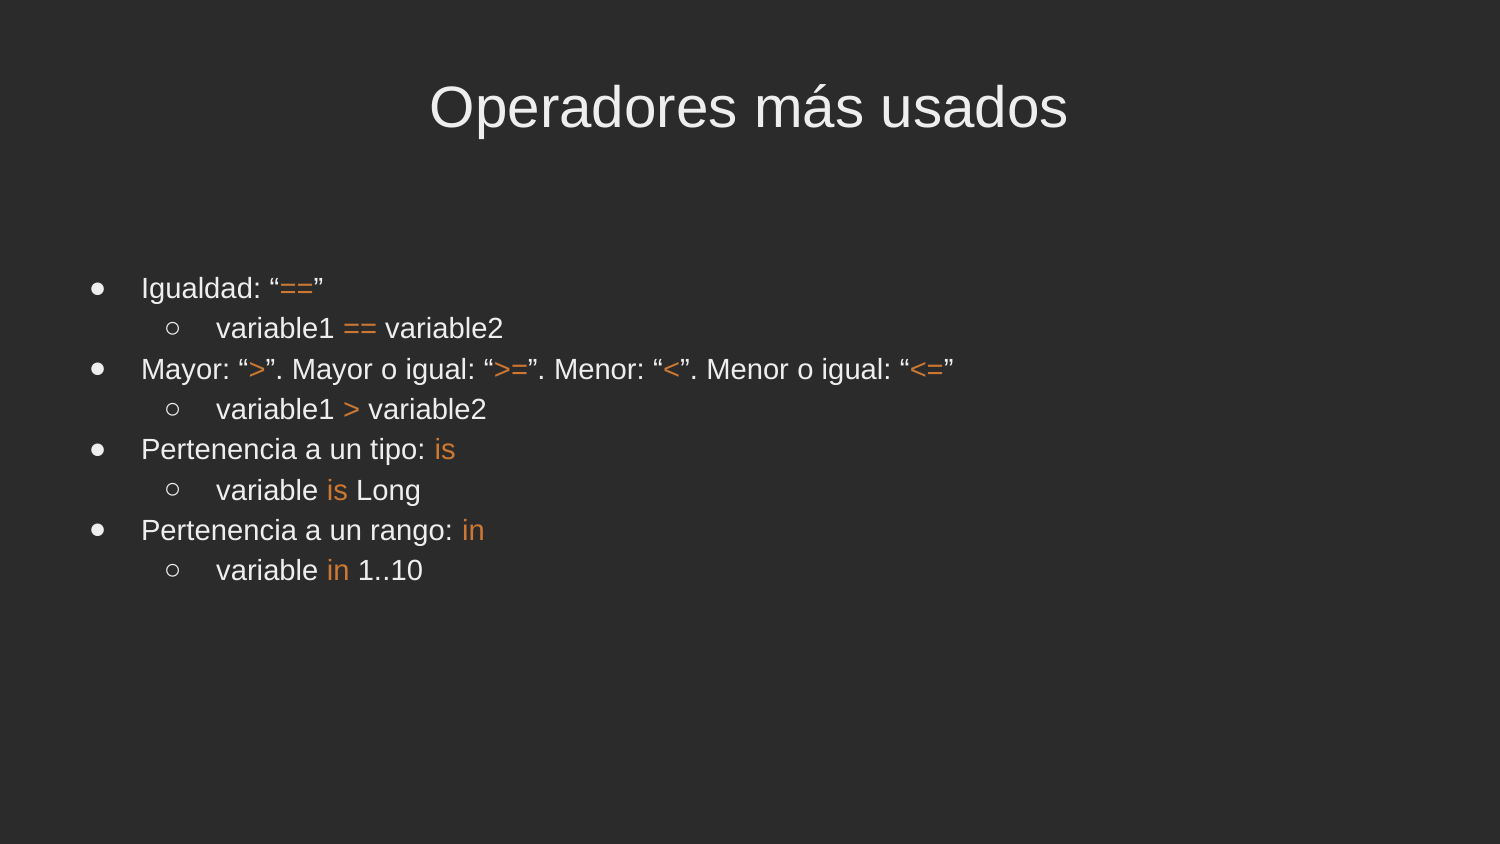

Operadores más usados

Igualdad: “==”
variable1 == variable2
Mayor: “>”. Mayor o igual: “>=”. Menor: “<”. Menor o igual: “<=”
variable1 > variable2
Pertenencia a un tipo: is
variable is Long
Pertenencia a un rango: in
variable in 1..10